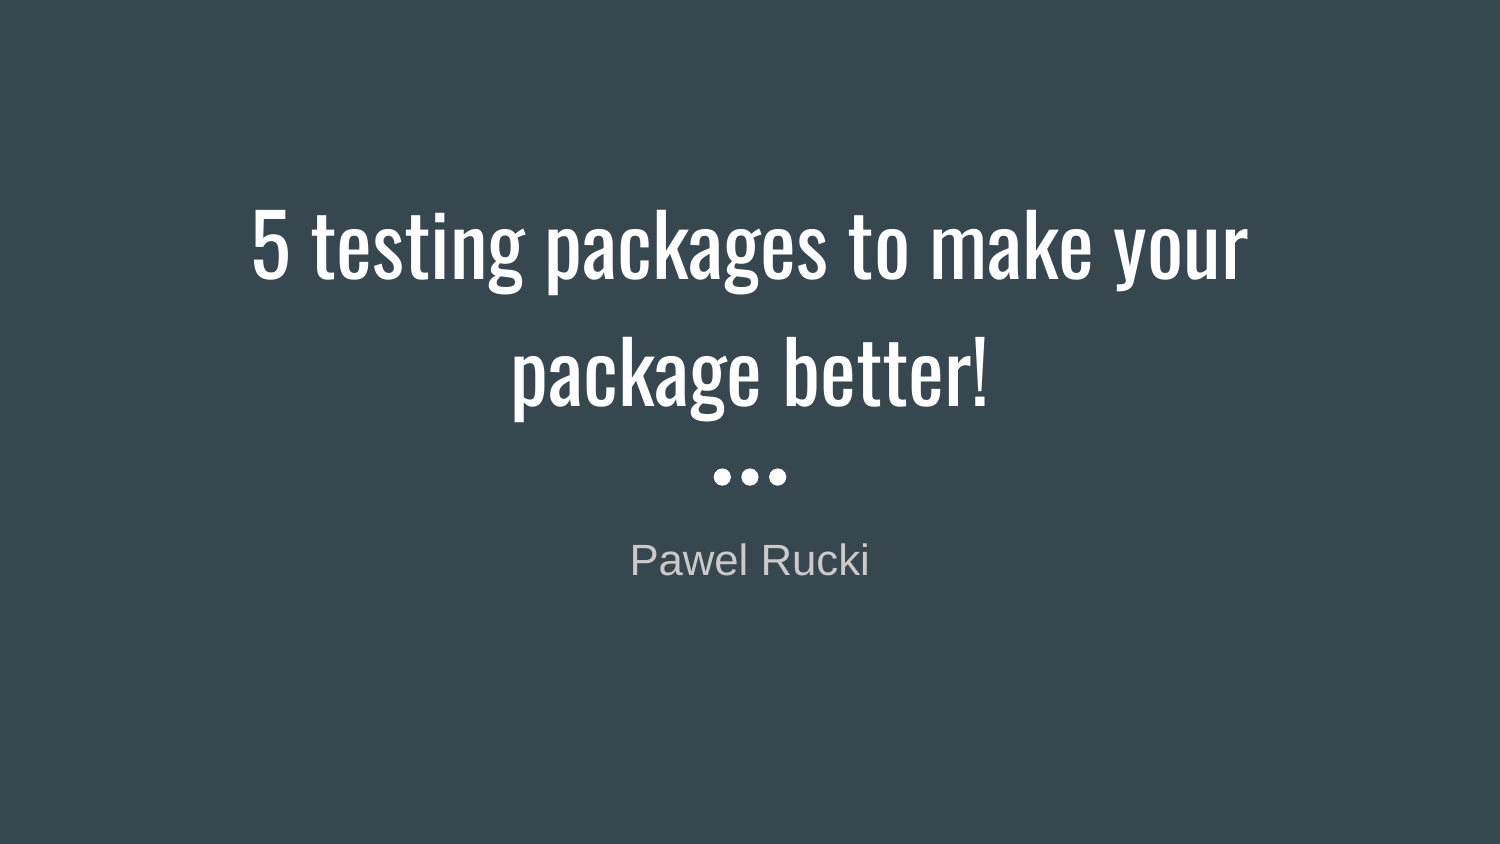

# 5 testing packages to make your package better!
Pawel Rucki